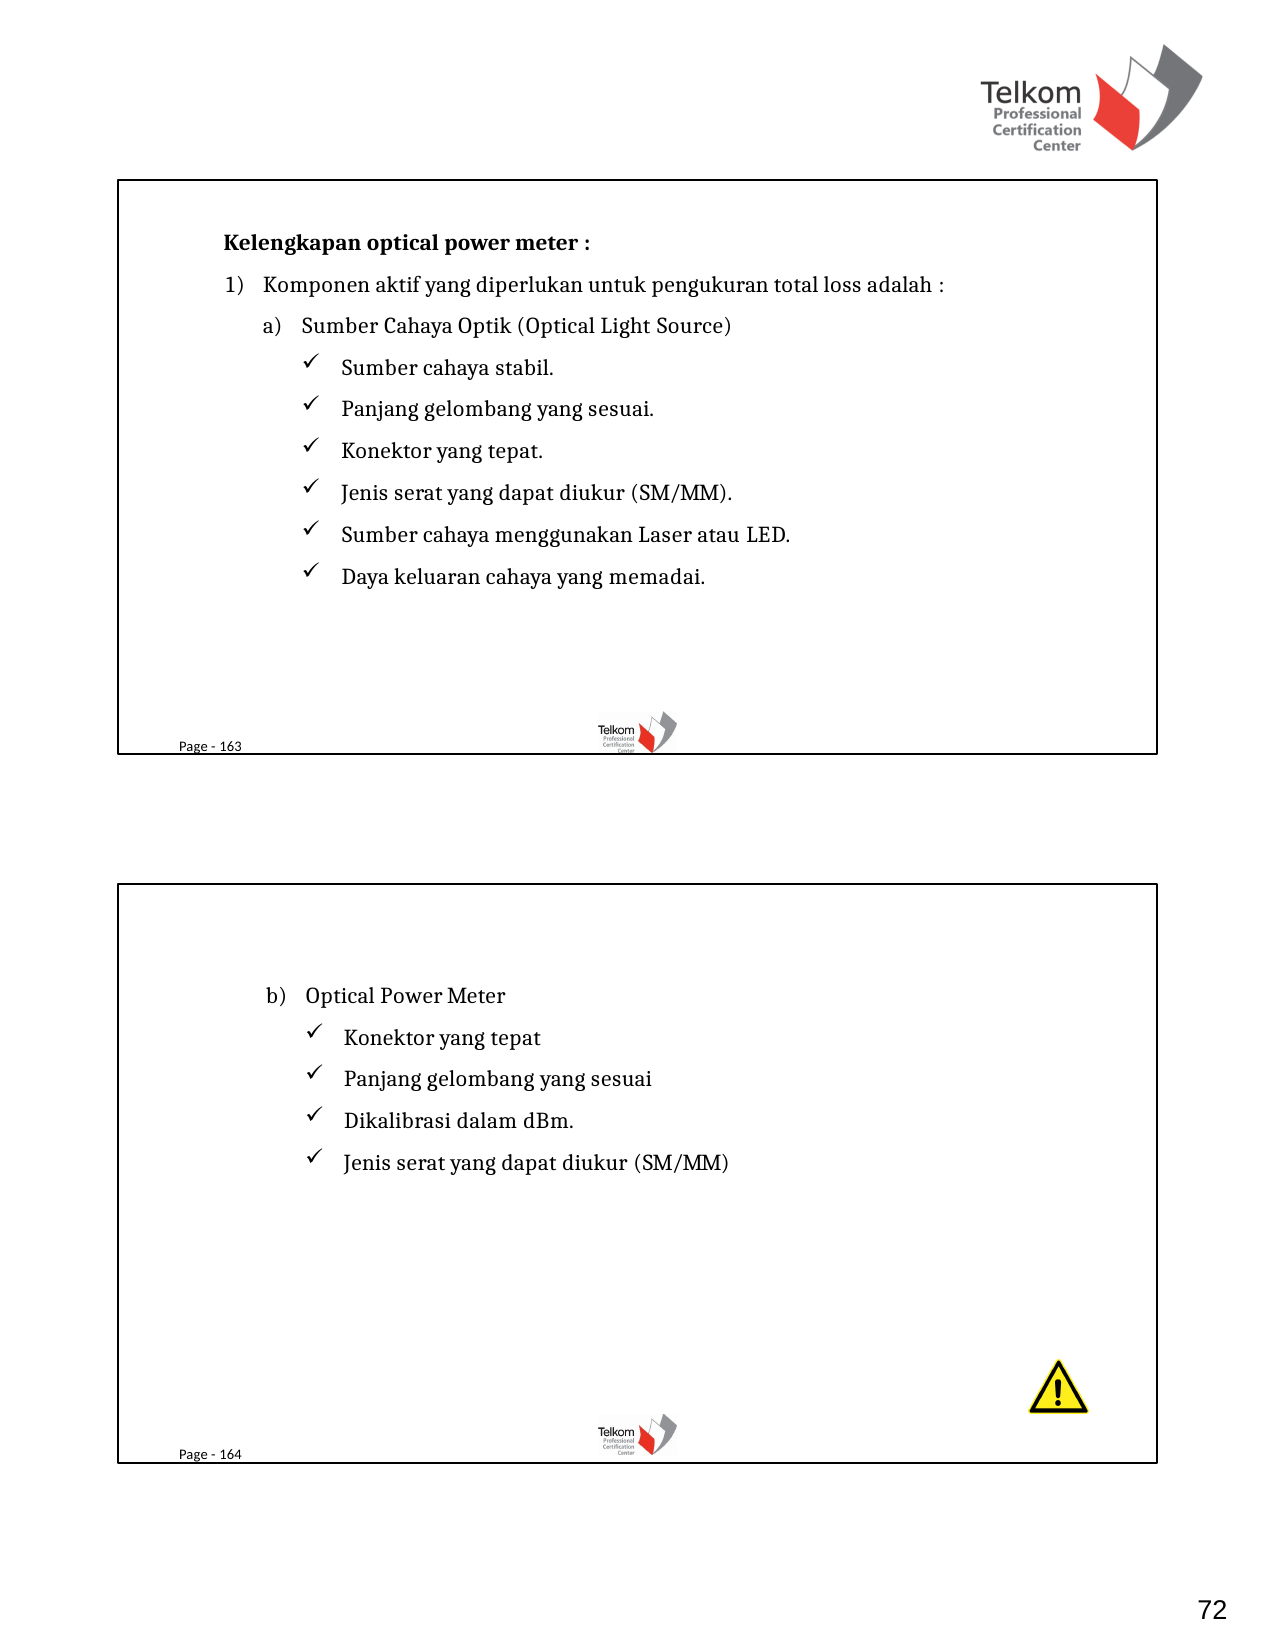

Kelengkapan optical power meter :
Komponen aktif yang diperlukan untuk pengukuran total loss adalah :
Sumber Cahaya Optik (Optical Light Source)
Sumber cahaya stabil.
Panjang gelombang yang sesuai.
Konektor yang tepat.
Jenis serat yang dapat diukur (SM/MM).
Sumber cahaya menggunakan Laser atau LED.
Daya keluaran cahaya yang memadai.

Page - 163

Optical Power Meter
Konektor yang tepat
Panjang gelombang yang sesuai
Dikalibrasi dalam dBm.
Jenis serat yang dapat diukur (SM/MM)

Page - 164

72